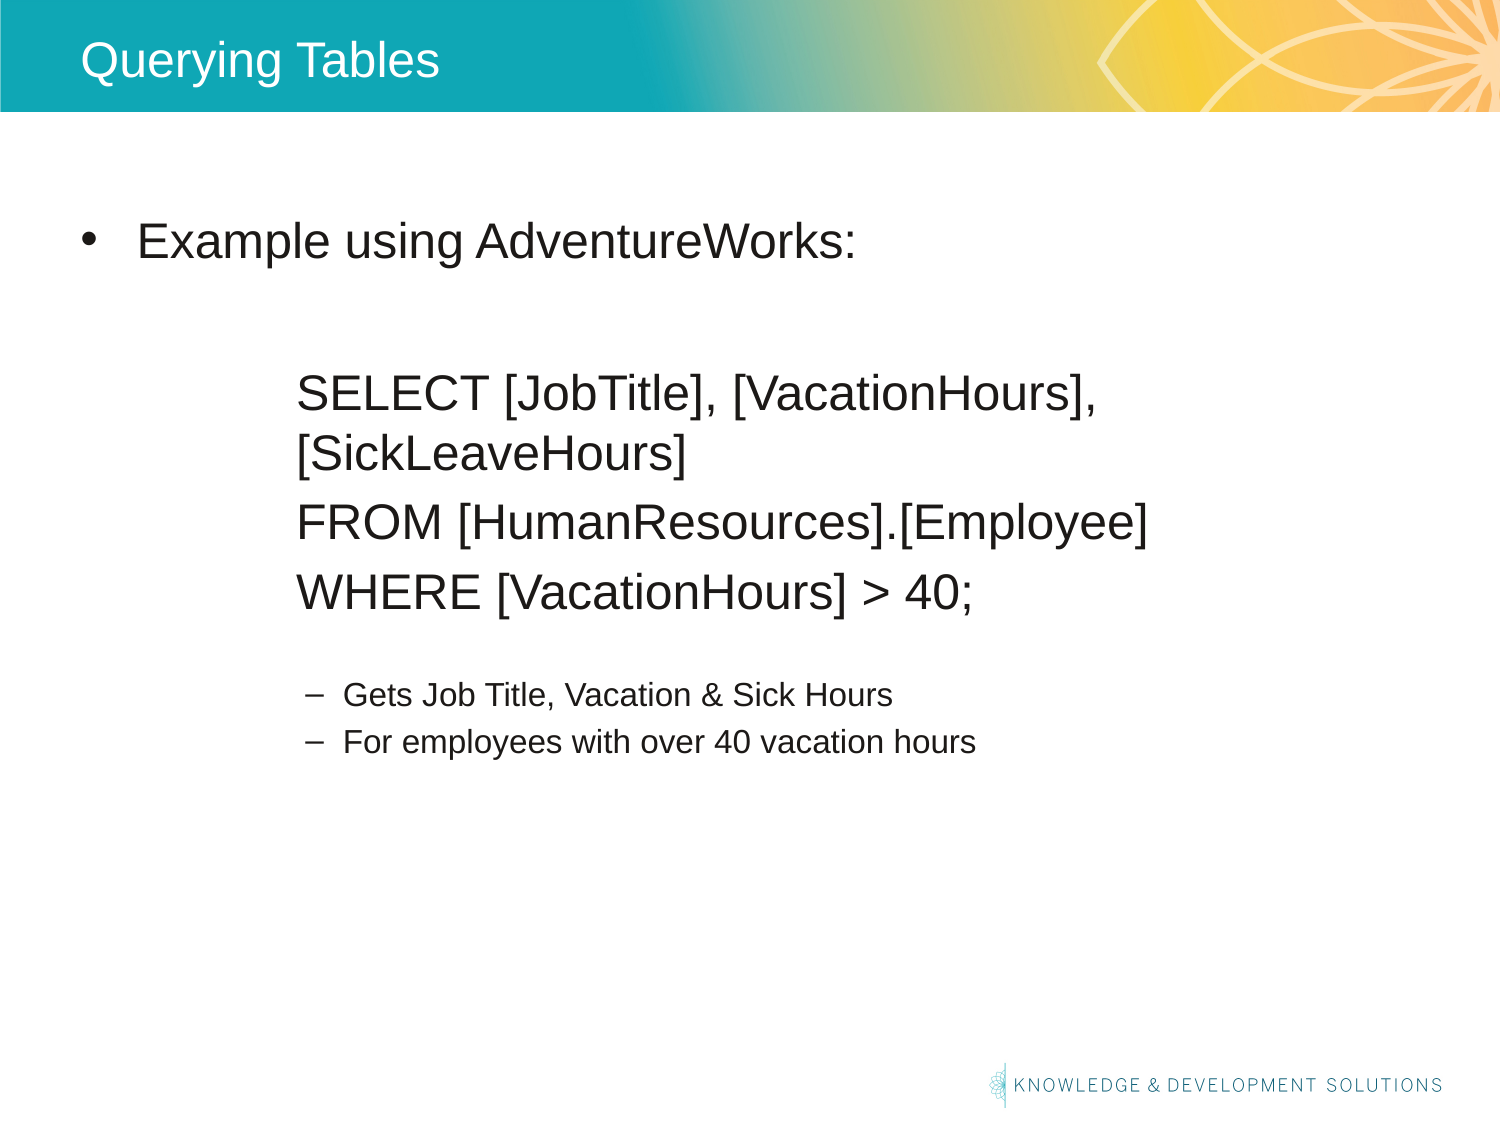

# Querying Tables
Example using AdventureWorks:

SELECT [JobTitle], [VacationHours], [SickLeaveHours]
FROM [HumanResources].[Employee]
WHERE [VacationHours] > 40;

Gets Job Title, Vacation & Sick Hours
For employees with over 40 vacation hours